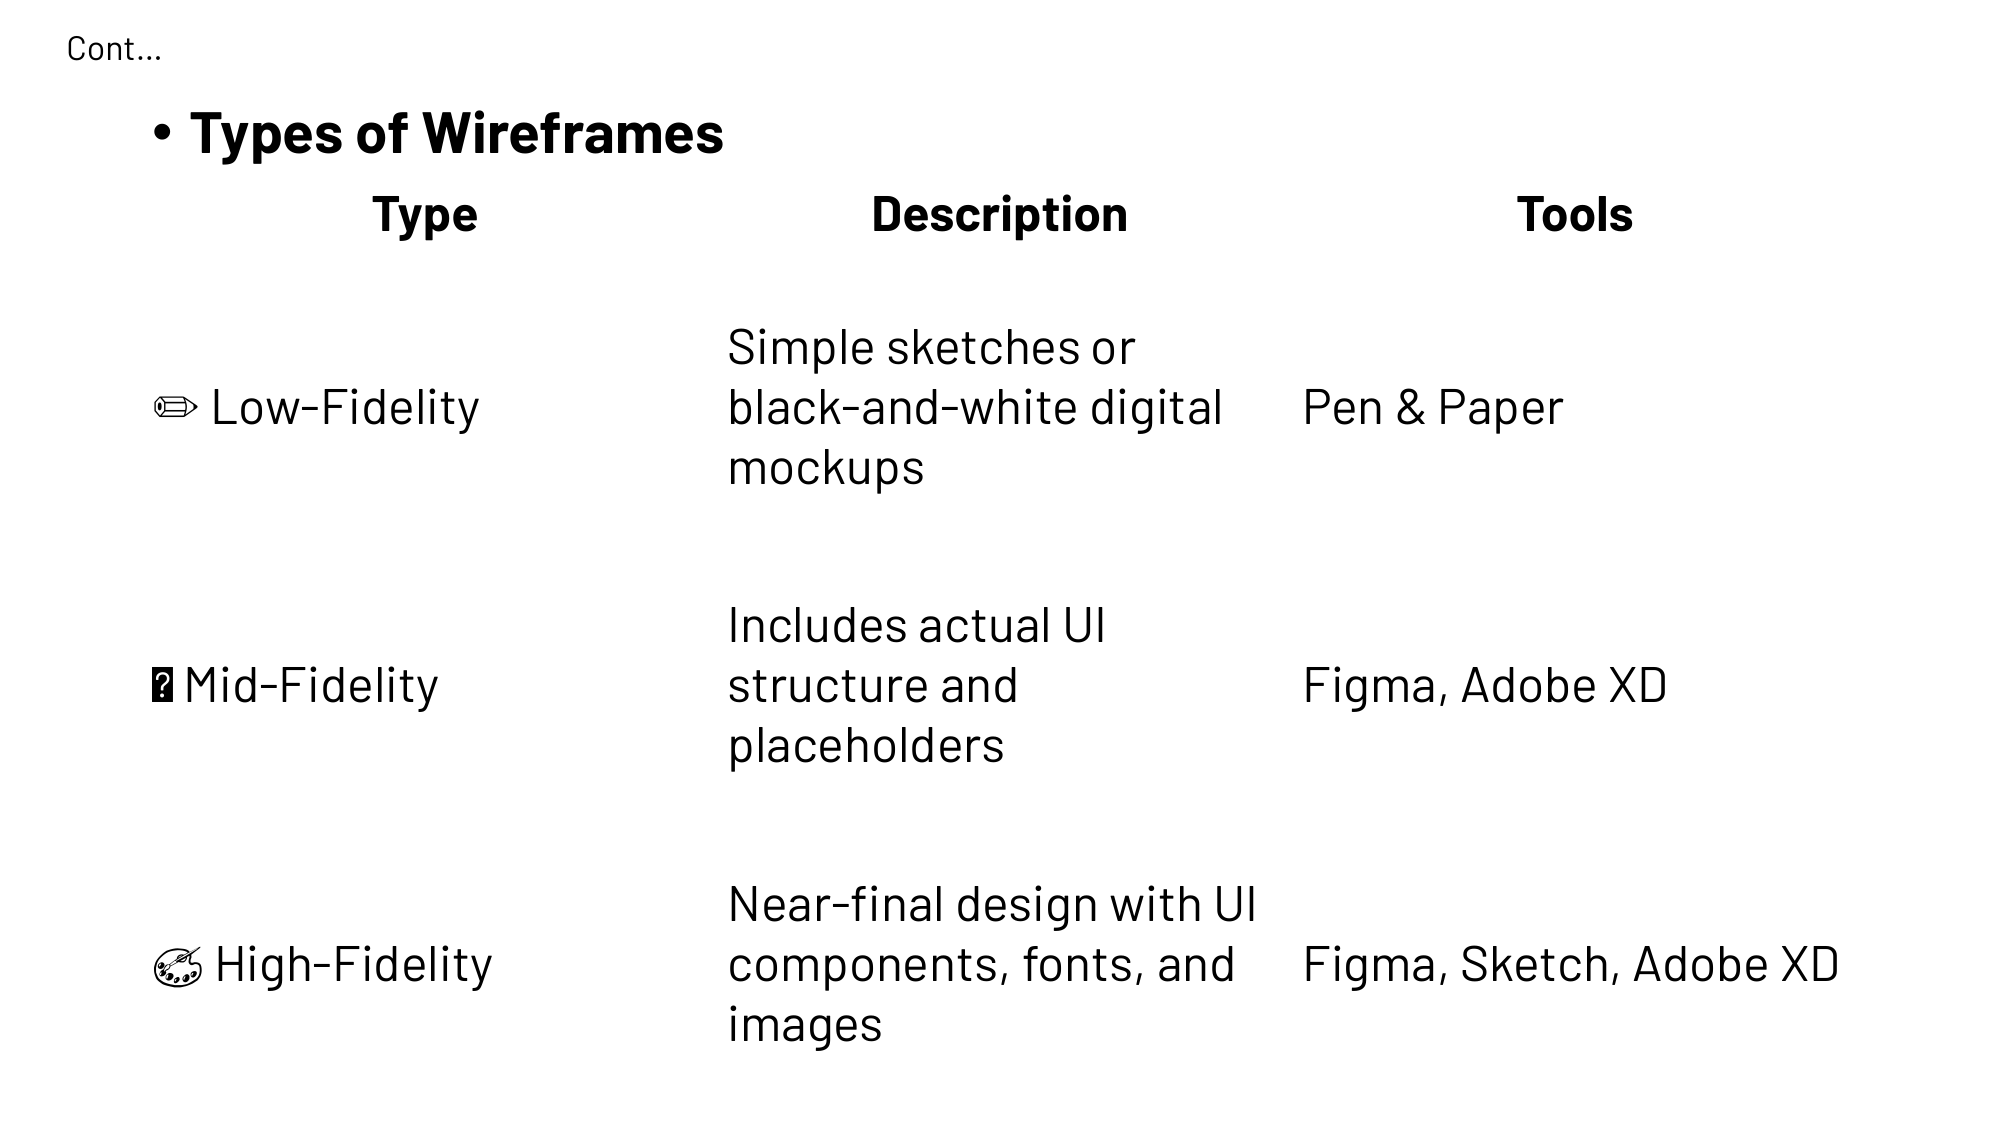

# Cont…
Types of Wireframes

| Type | Description | Tools |
| --- | --- | --- |
| ✏️ Low-Fidelity | Simple sketches or black-and-white digital mockups | Pen & Paper |
| 🧩 Mid-Fidelity | Includes actual UI structure and placeholders | Figma, Adobe XD |
| 🎨 High-Fidelity | Near-final design with UI components, fonts, and images | Figma, Sketch, Adobe XD |